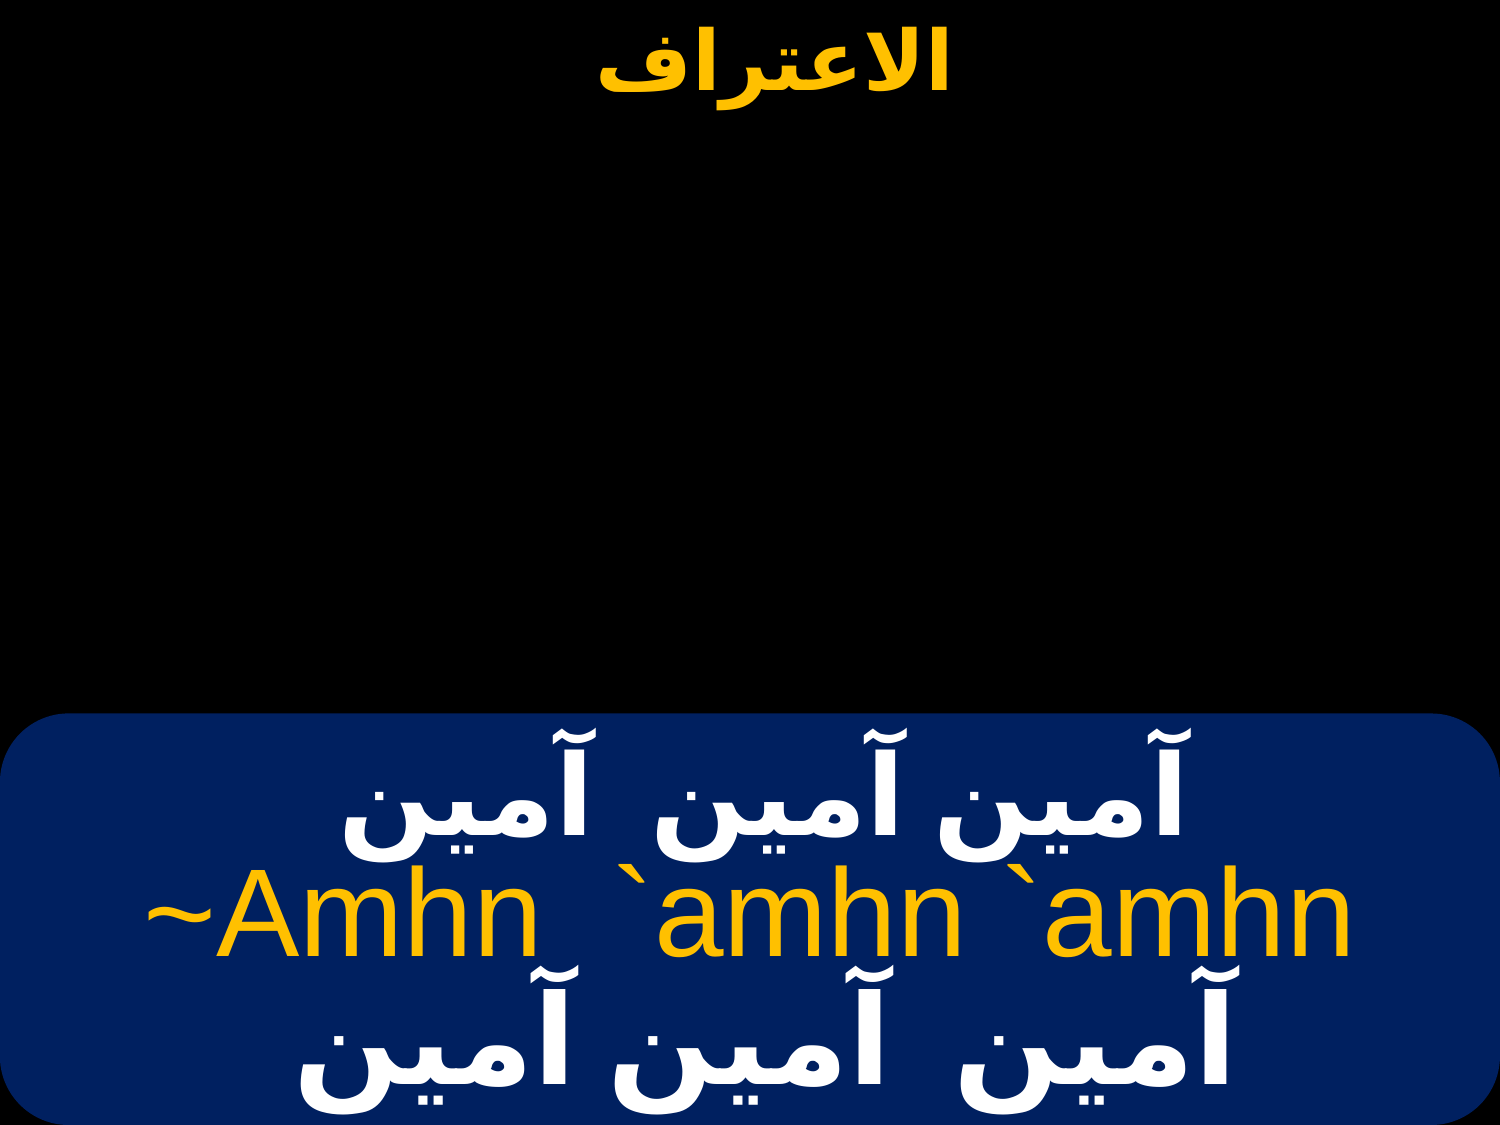

# آمين آمين  آمين
~Amhn  `amhn `amhn
آمين  آمين آمين